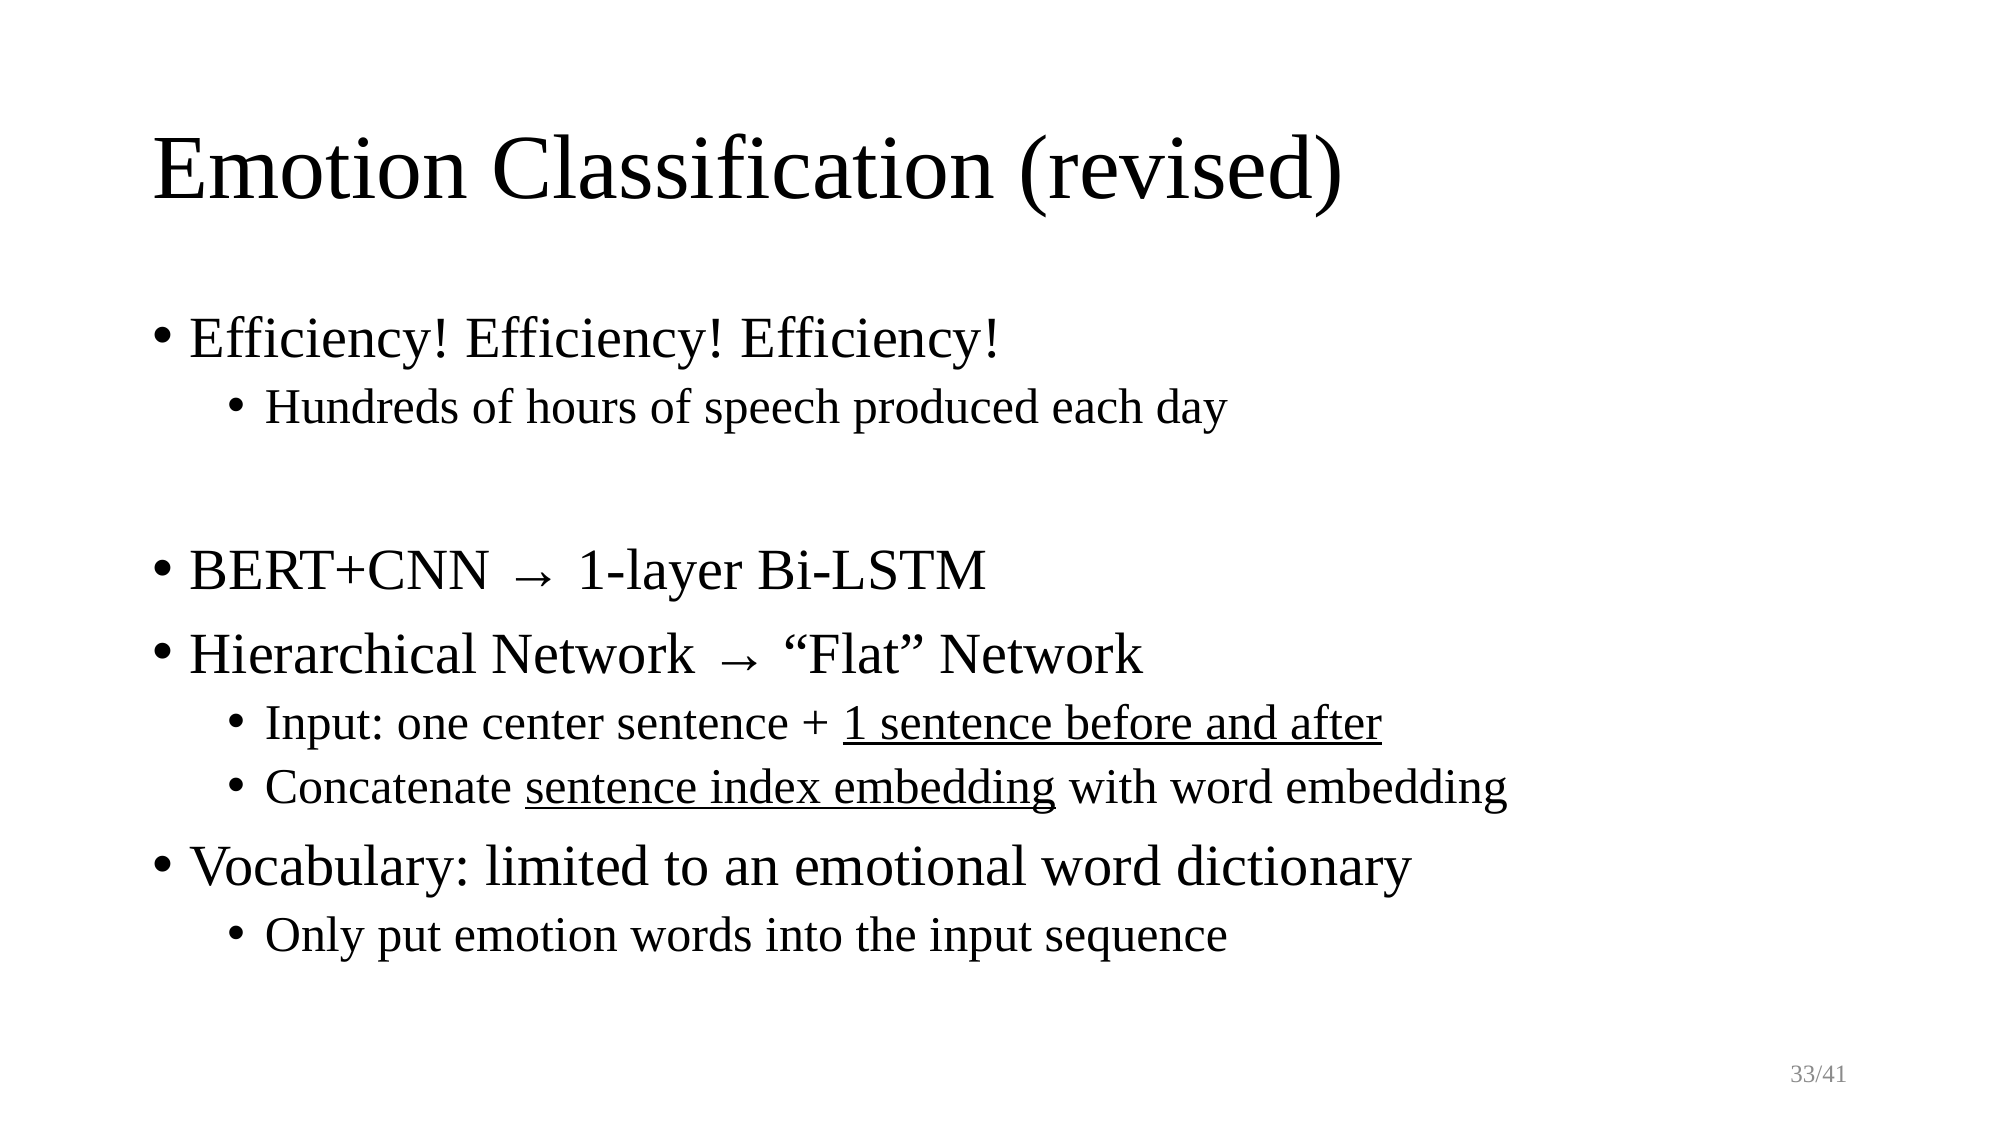

# Emotion Classification (revised)
Efficiency! Efficiency! Efficiency!
Hundreds of hours of speech produced each day

BERT+CNN → 1-layer Bi-LSTM
Hierarchical Network → “Flat” Network
Input: one center sentence + 1 sentence before and after
Concatenate sentence index embedding with word embedding
Vocabulary: limited to an emotional word dictionary
Only put emotion words into the input sequence

33/41